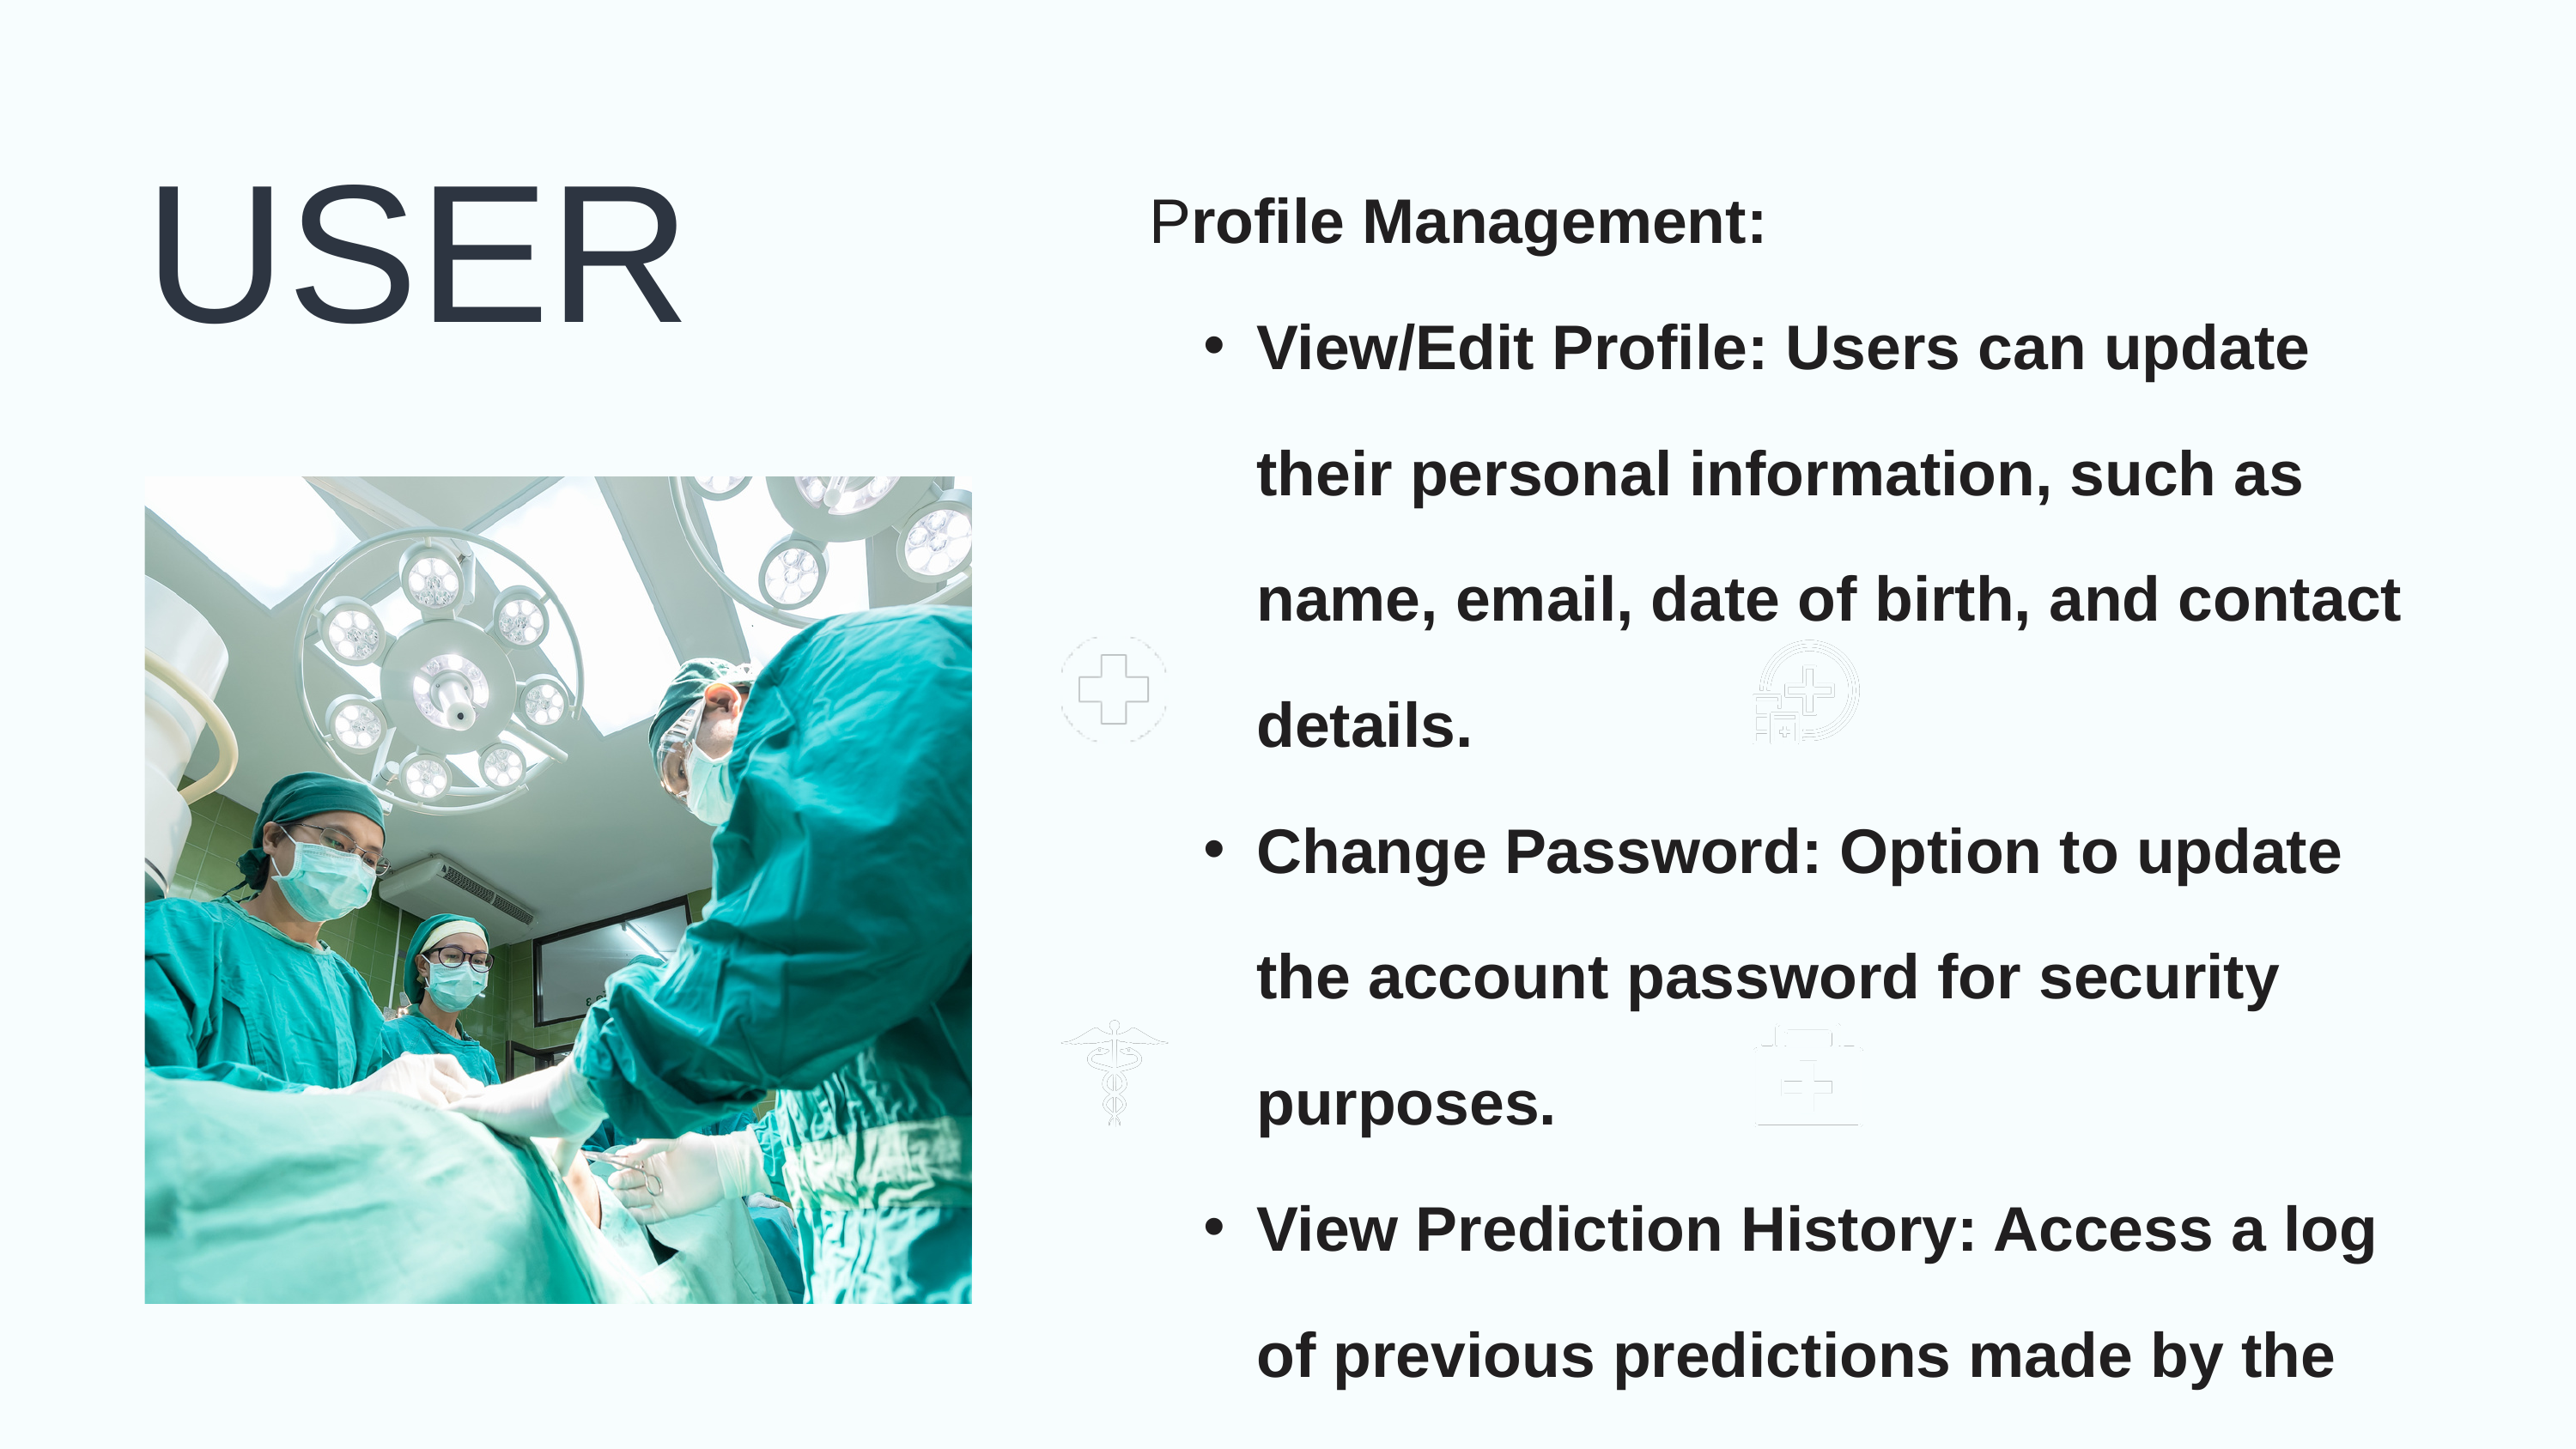

Profile Management:
View/Edit Profile: Users can update their personal information, such as name, email, date of birth, and contact details.
Change Password: Option to update the account password for security purposes.
View Prediction History: Access a log of previous predictions made by the user, including details of symptoms entered and the results provided.

USER

SERVICES
SERVICES
Lorem ipsum dolor sit amet, consectetur adipiscing elit, sed do eiusmod tempor

SERVICES
SERVICES
Lorem ipsum dolor sit amet, consectetur adipiscing elit, sed do eiusmod tempor
Lorem ipsum dolor sit amet, consectetur adipiscing elit, sed do eiusmod tempor